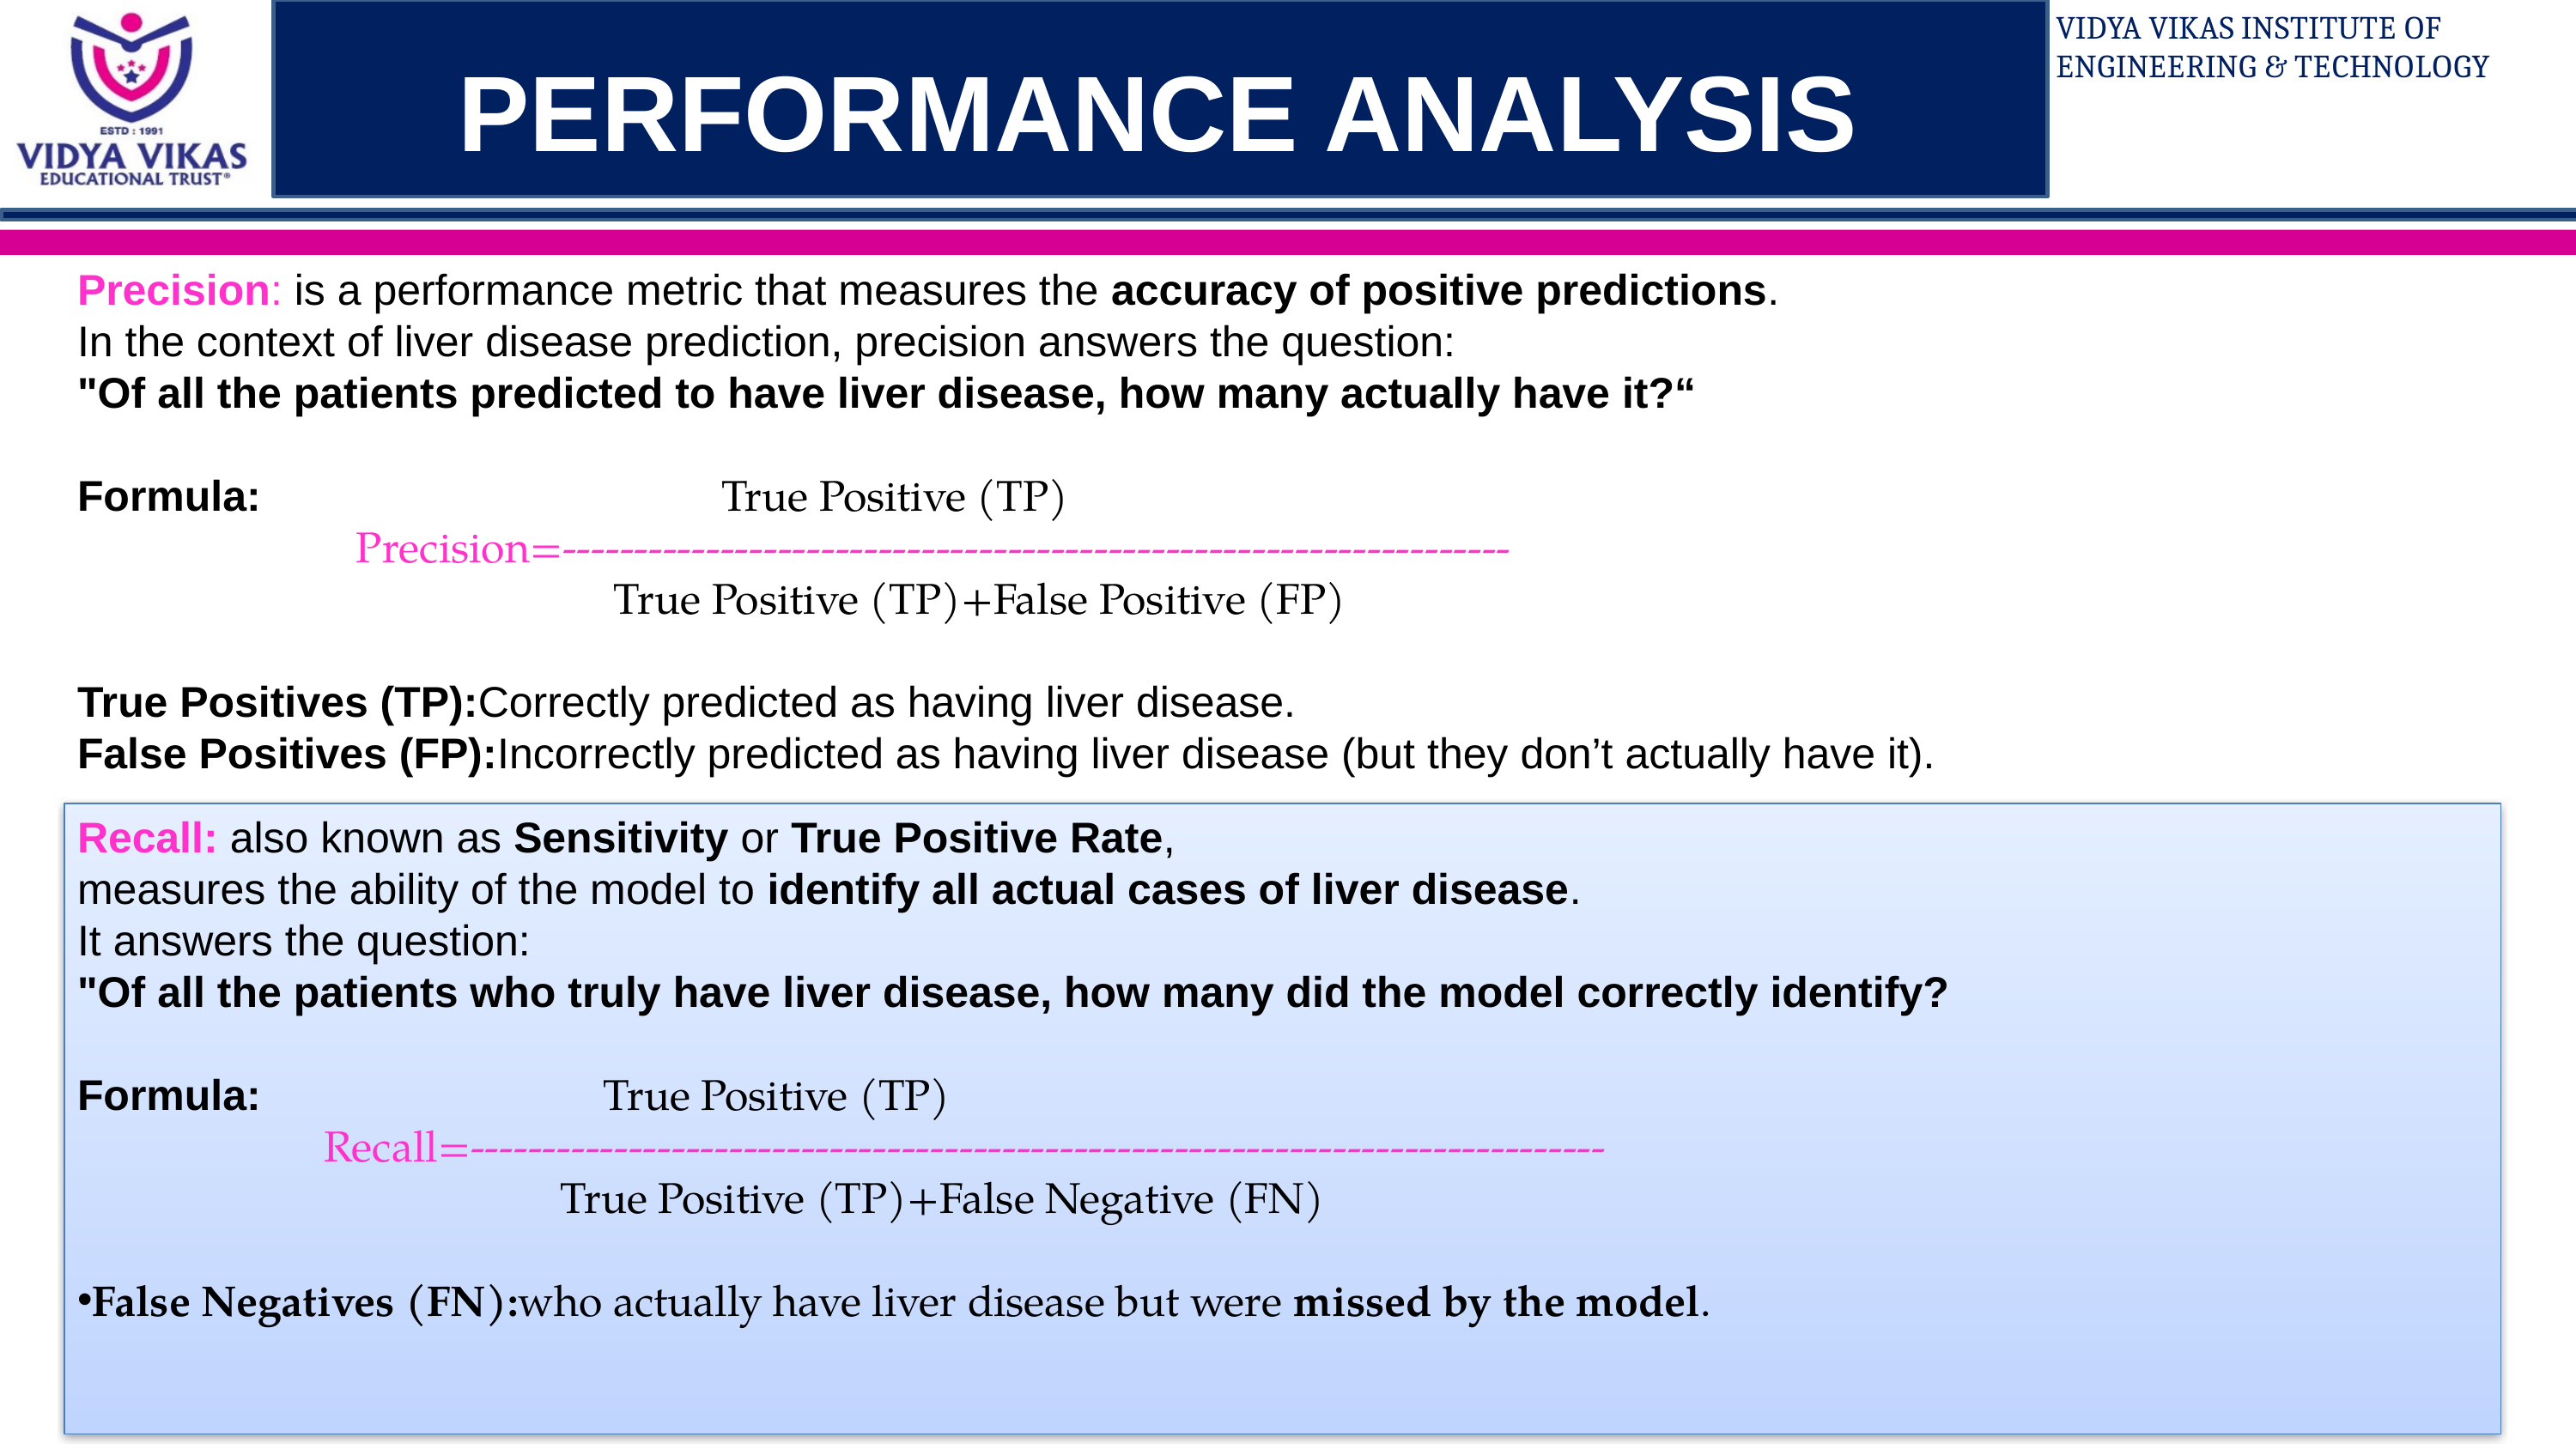

# PERFORMANCE ANALYSIS
Precision: is a performance metric that measures the accuracy of positive predictions.
In the context of liver disease prediction, precision answers the question:
"Of all the patients predicted to have liver disease, how many actually have it?“

Formula:	    		            True Positive (TP)
                          Precision=------------------------------------------------------------------
			              True Positive (TP)+False Positive (FP)
 ​
True Positives (TP):Correctly predicted as having liver disease.
False Positives (FP):Incorrectly predicted as having liver disease (but they don’t actually have it).

Recall: also known as Sensitivity or True Positive Rate,
measures the ability of the model to identify all actual cases of liver disease.
It answers the question:
"Of all the patients who truly have liver disease, how many did the model correctly identify?

Formula:			 True Positive (TP)​
                       Recall=-------------------------------------------------------------------------------
		                     True Positive (TP)+False Negative (FN)

False Negatives (FN):who actually have liver disease but were missed by the model.